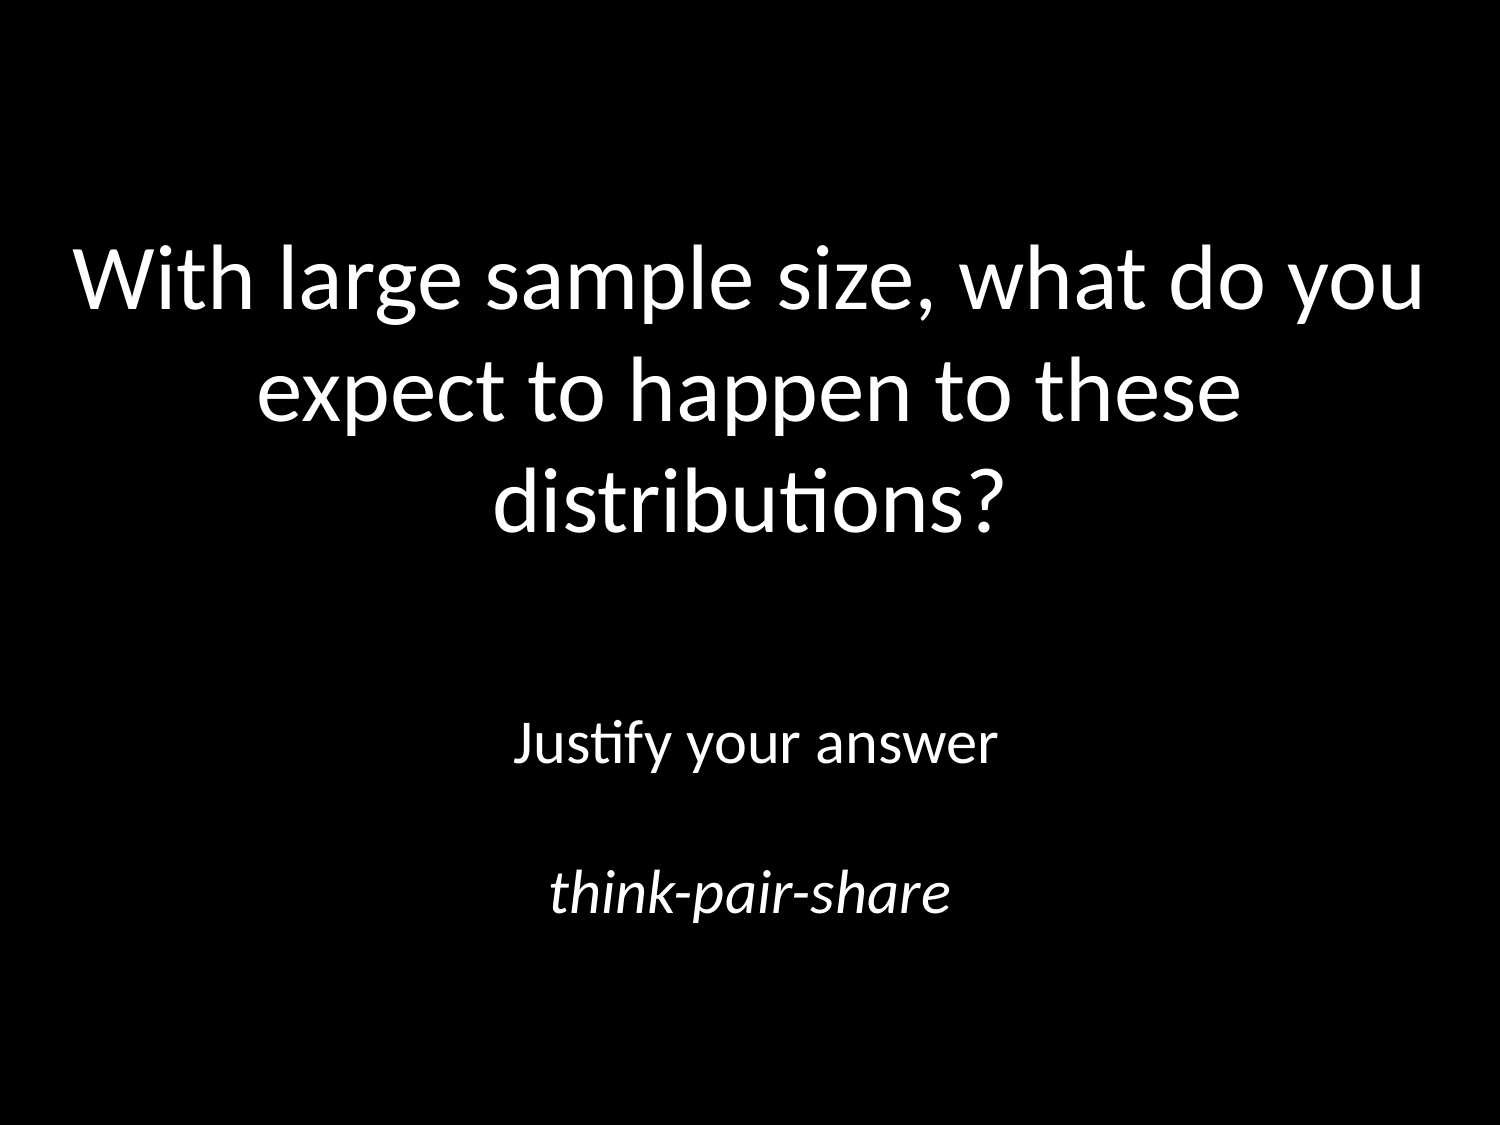

# With large sample size, what do you expect to happen to these distributions? Justify your answer think-pair-share